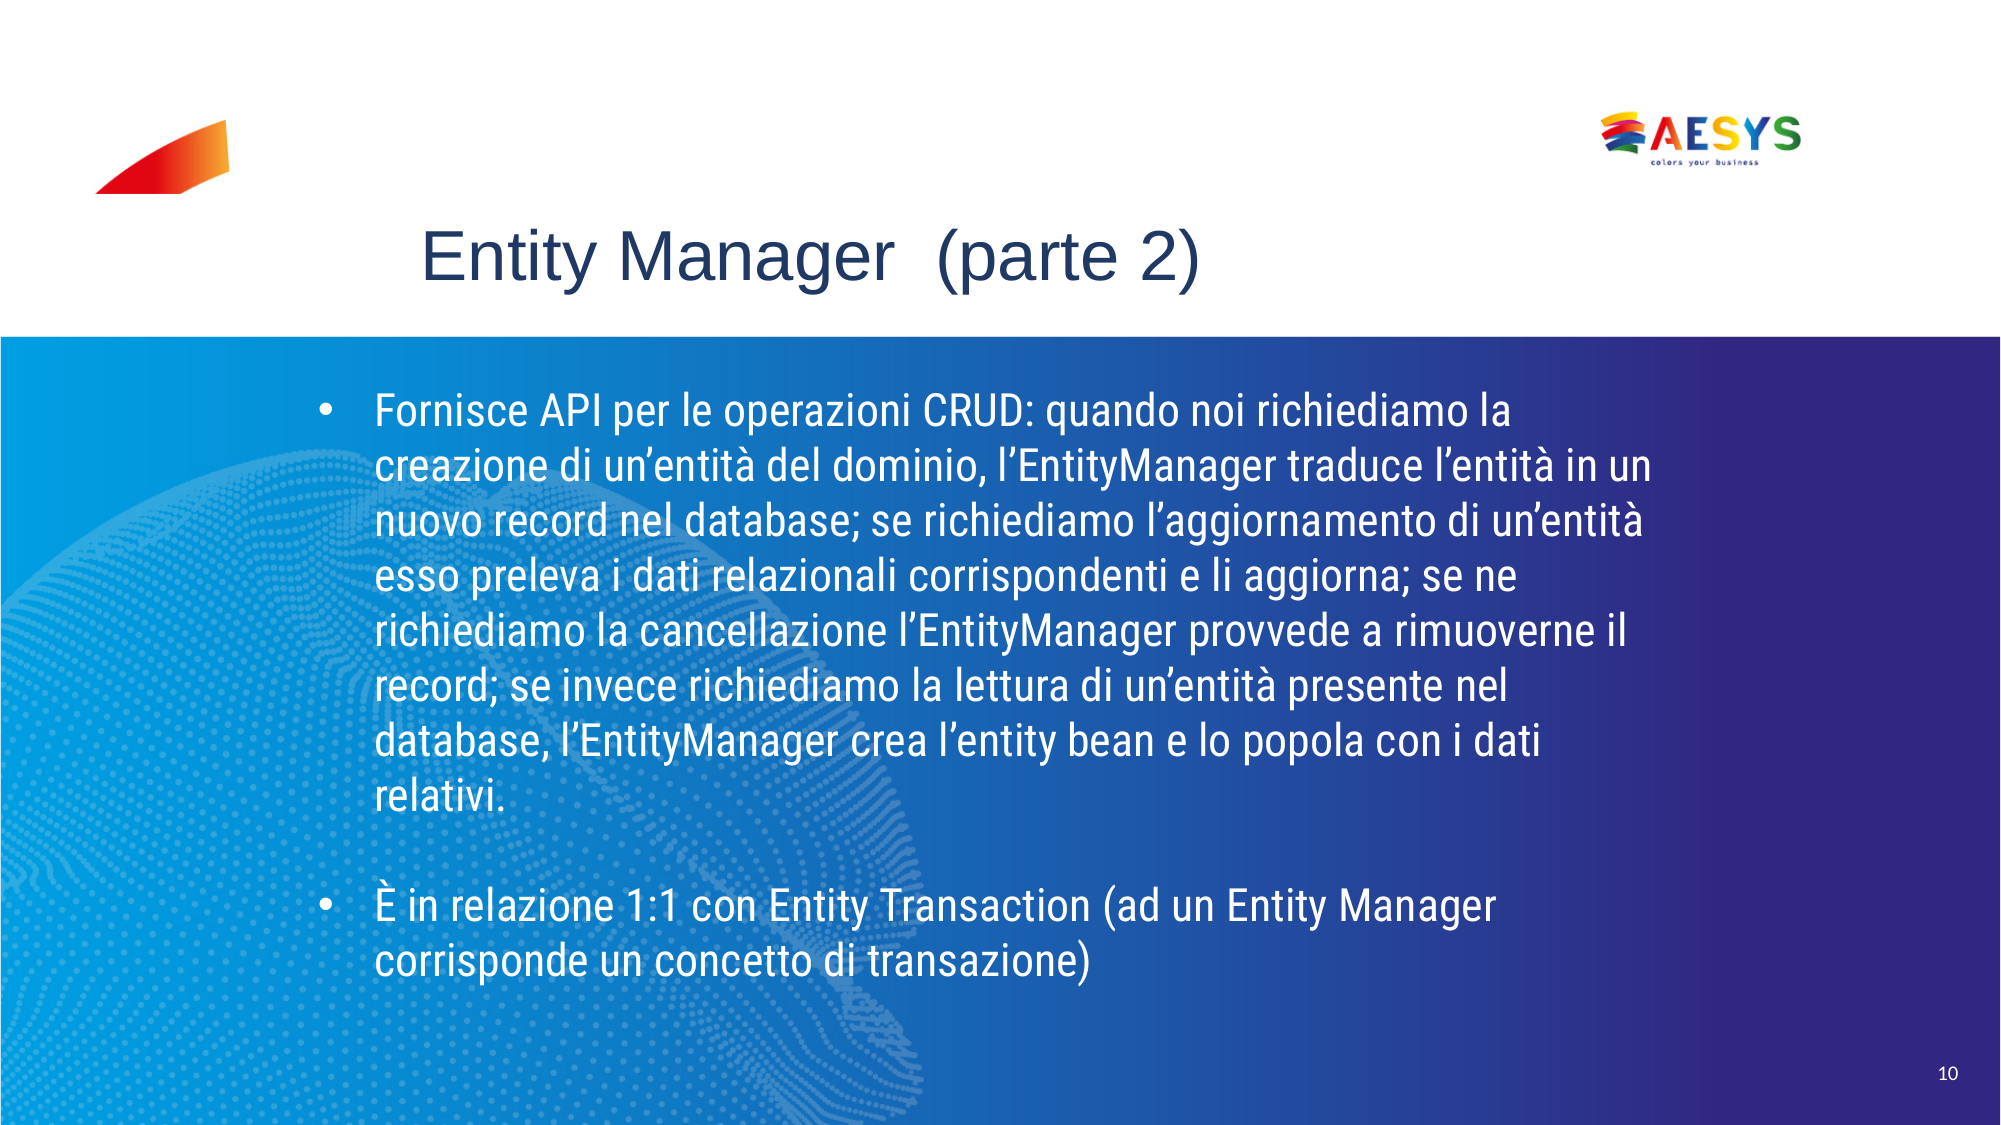

# Entity Manager  (parte 2)
Fornisce API per le operazioni CRUD: quando noi richiediamo la creazione di un’entità del dominio, l’EntityManager traduce l’entità in un nuovo record nel database; se richiediamo l’aggiornamento di un’entità esso preleva i dati relazionali corrispondenti e li aggiorna; se ne richiediamo la cancellazione l’EntityManager provvede a rimuoverne il record; se invece richiediamo la lettura di un’entità presente nel database, l’EntityManager crea l’entity bean e lo popola con i dati relativi.

È in relazione 1:1 con Entity Transaction (ad un Entity Manager corrisponde un concetto di transazione)
10